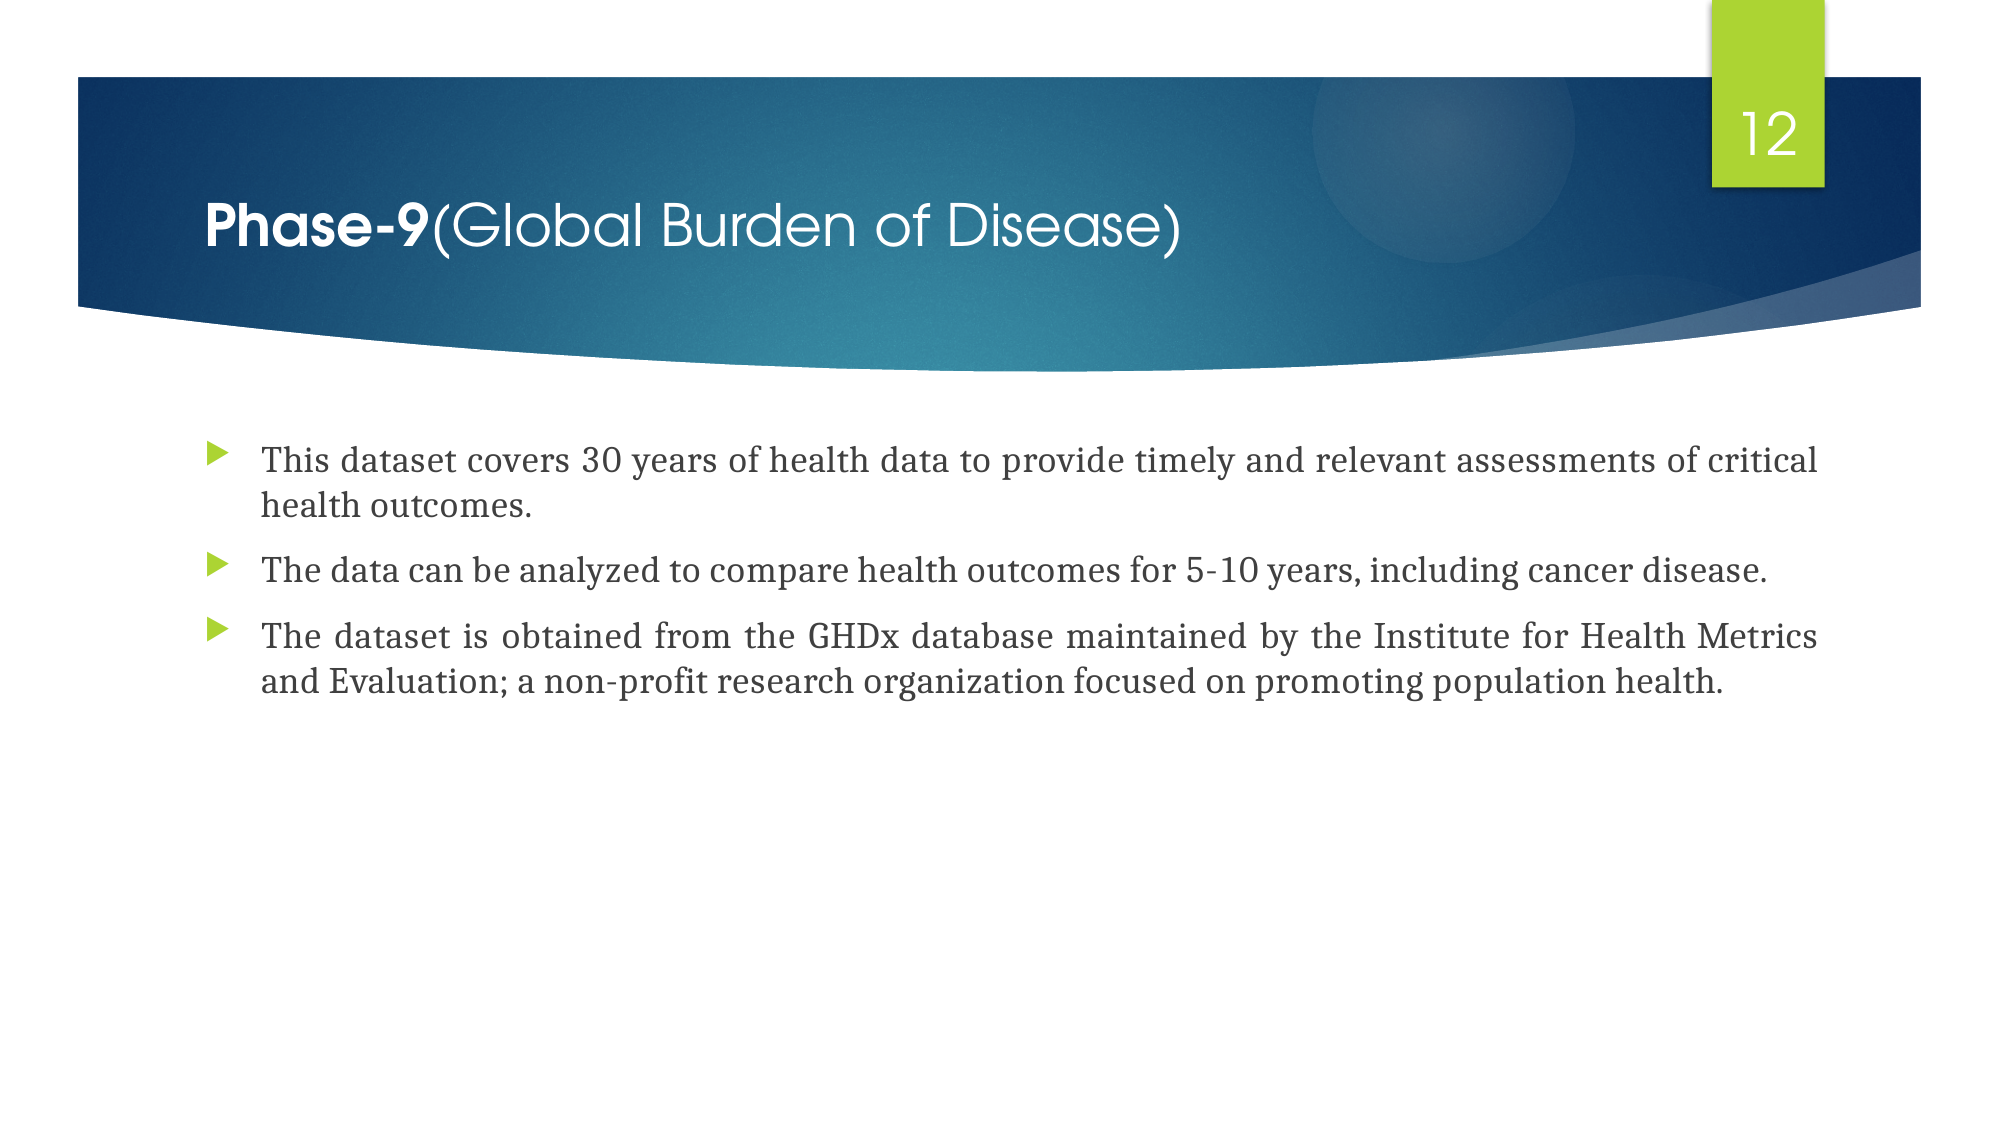

12
# Phase-9(Global Burden of Disease)
This dataset covers 30 years of health data to provide timely and relevant assessments of critical health outcomes.
The data can be analyzed to compare health outcomes for 5-10 years, including cancer disease.
The dataset is obtained from the GHDx database maintained by the Institute for Health Metrics and Evaluation; a non-profit research organization focused on promoting population health.